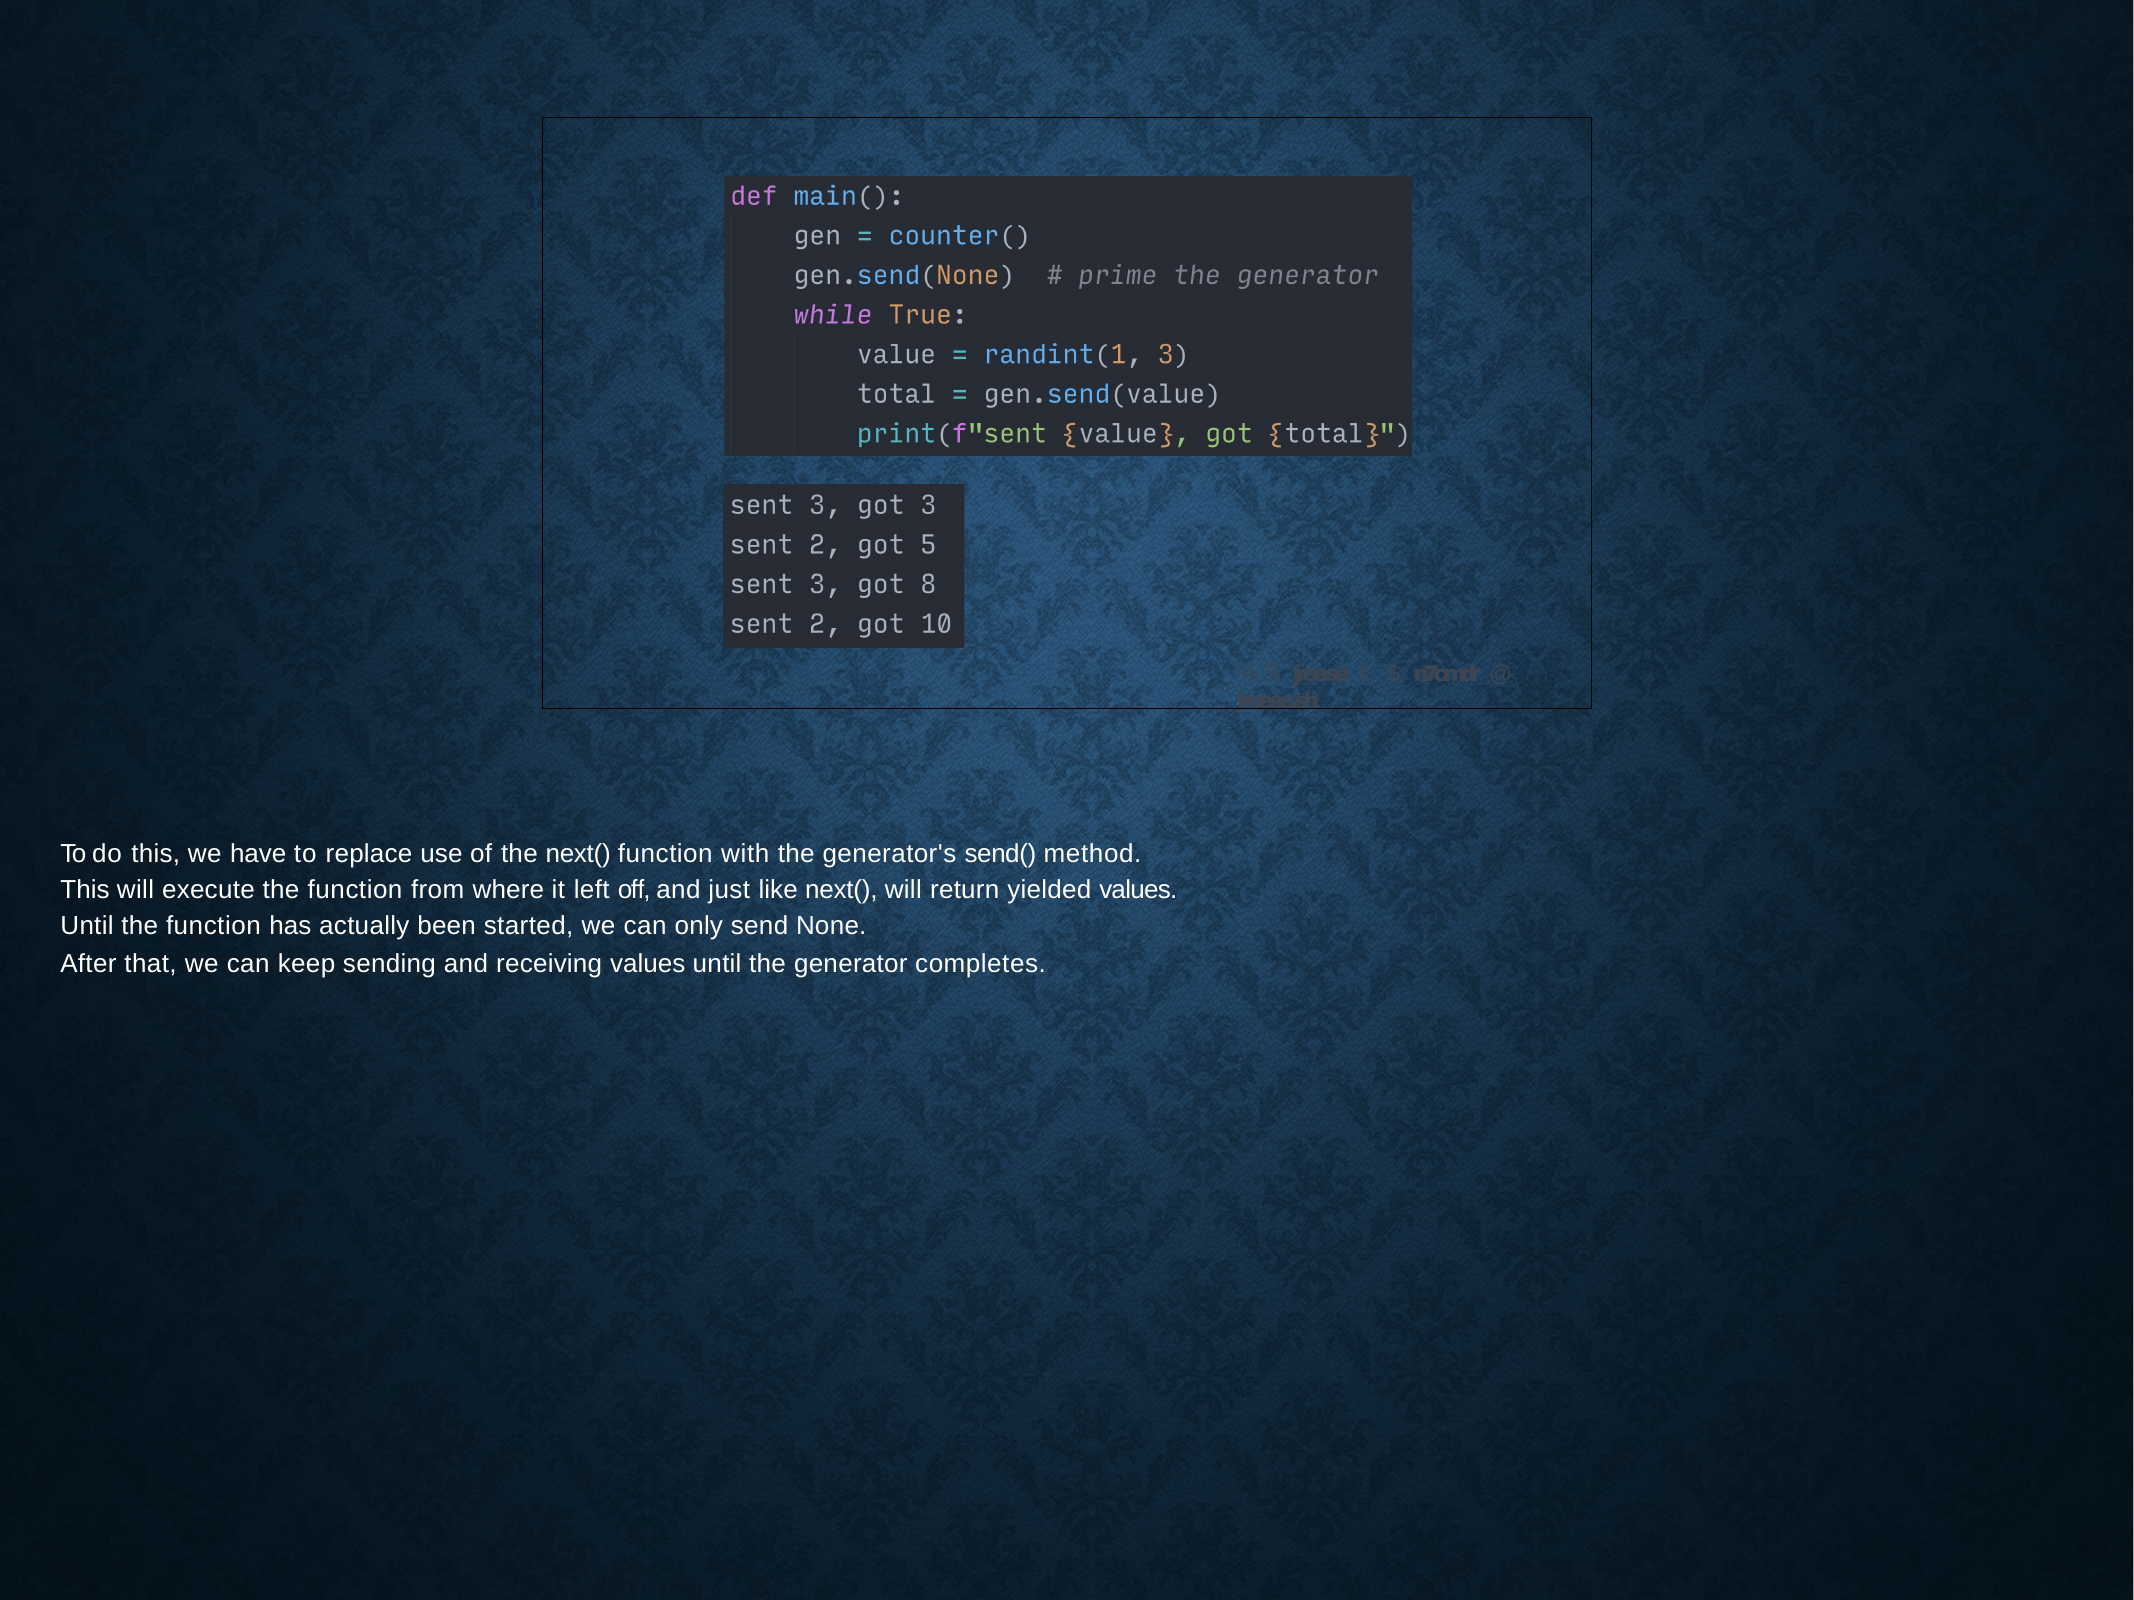

% Š jreese € $ n7cmdr @ jreese.sh
To do this, we have to replace use of the next() function with the generator's send() method.  This will execute the function from where it left oﬀ, and just like next(), will return yielded values.  Until the function has actually been started, we can only send None.
After that, we can keep sending and receiving values until the generator completes.